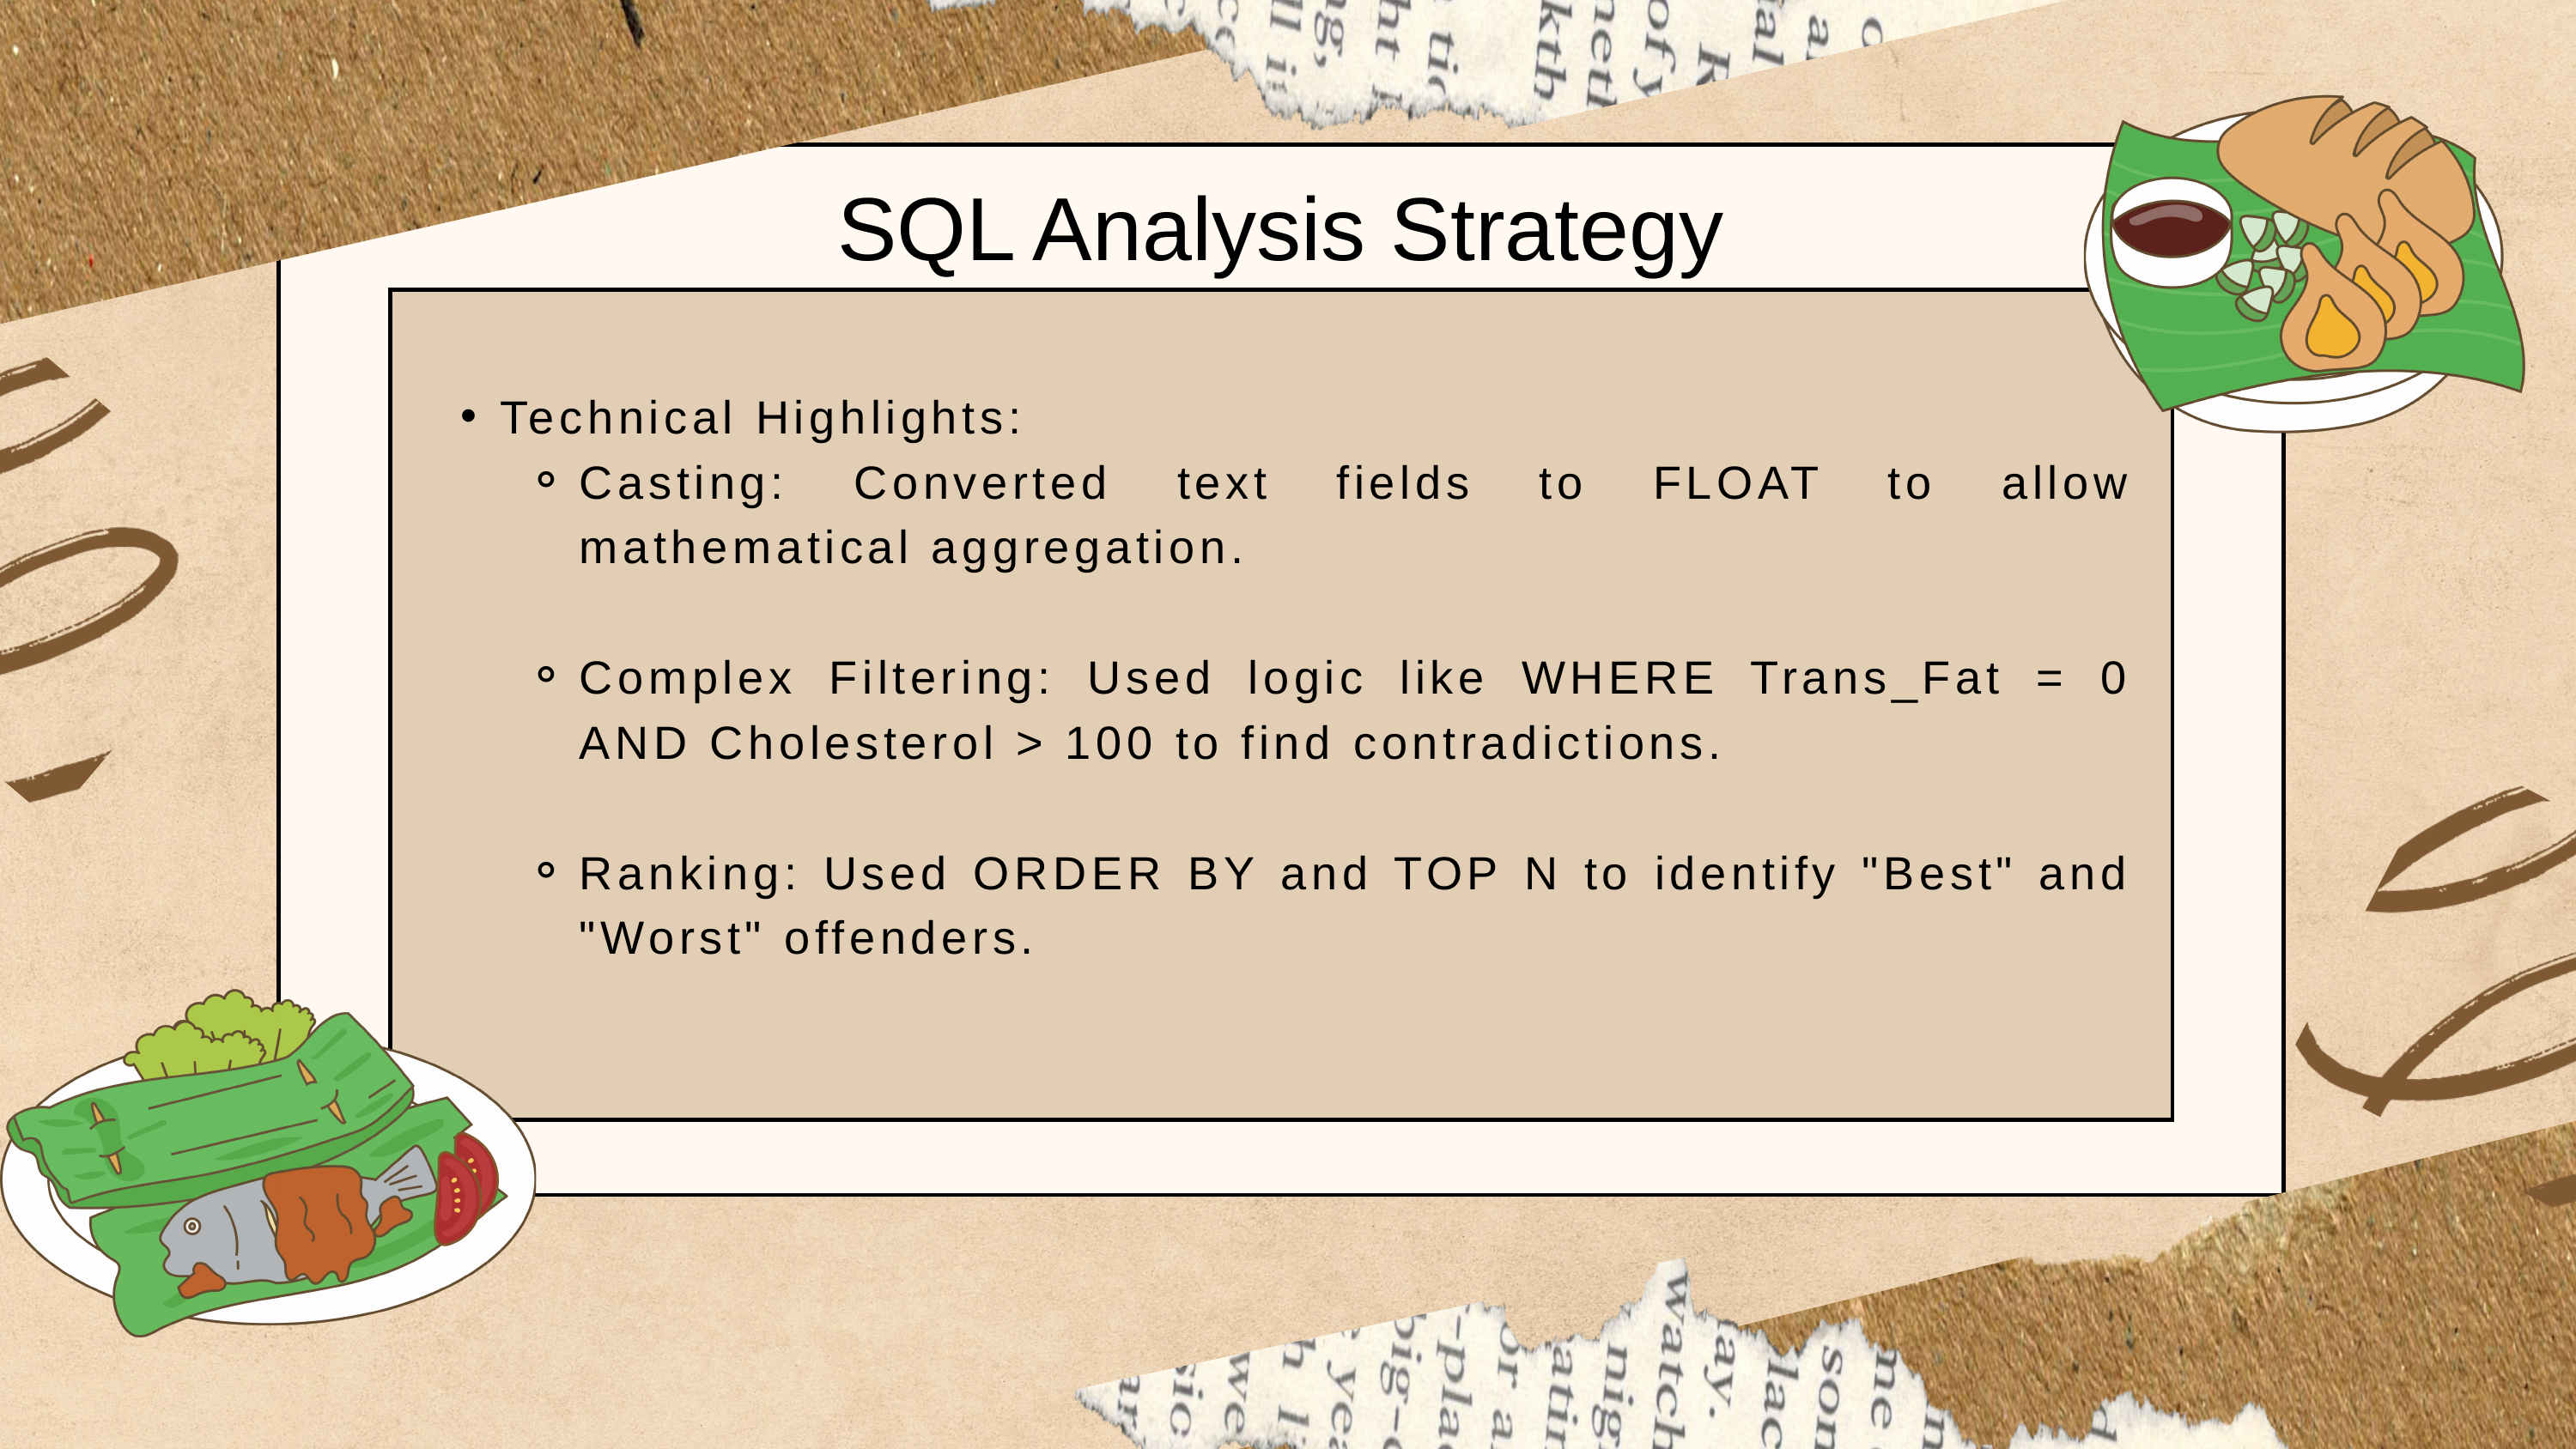

SQL Analysis Strategy

Technical Highlights:
Casting: Converted text fields to FLOAT to allow mathematical aggregation.

Complex Filtering: Used logic like WHERE Trans_Fat = 0 AND Cholesterol > 100 to find contradictions.

Ranking: Used ORDER BY and TOP N to identify "Best" and "Worst" offenders.